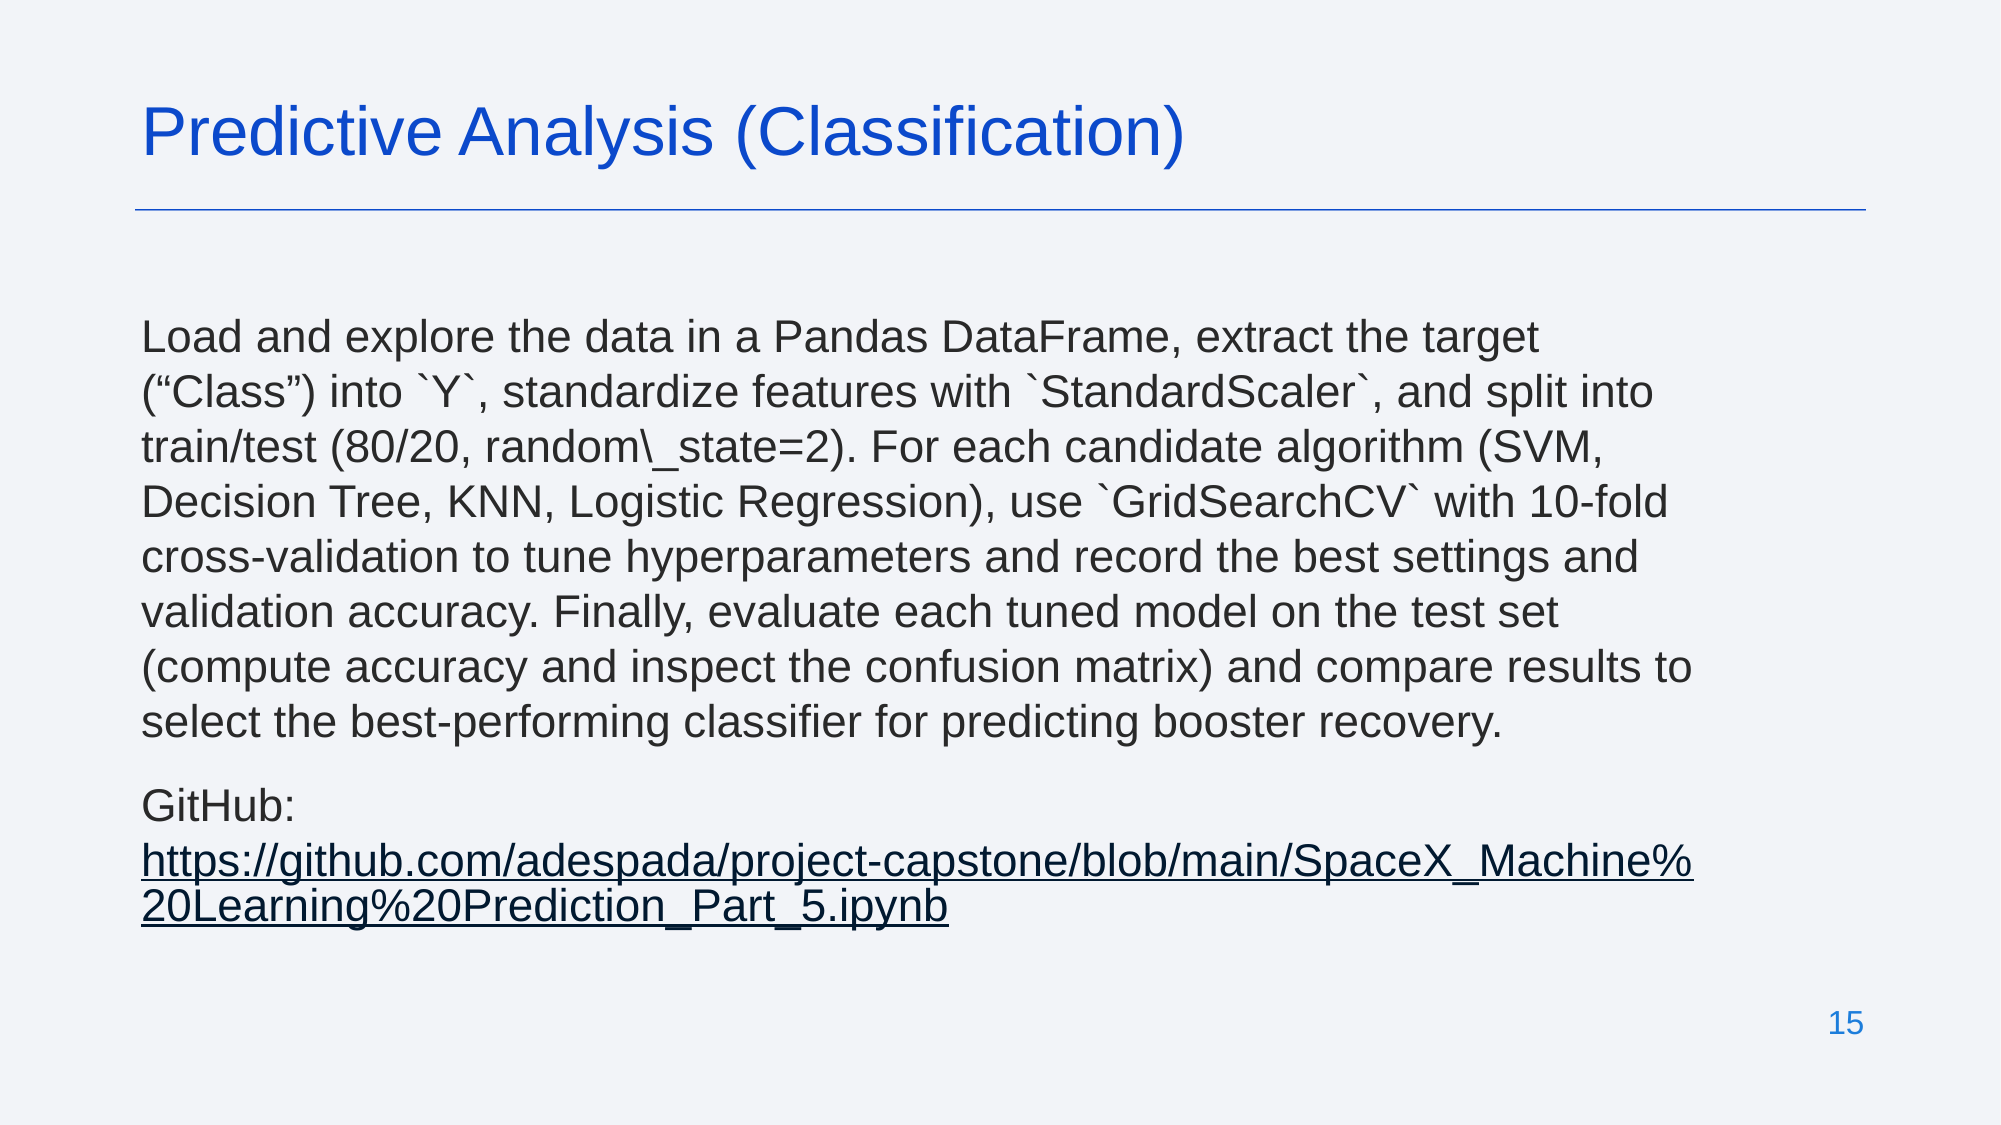

Predictive Analysis (Classification)
Load and explore the data in a Pandas DataFrame, extract the target (“Class”) into `Y`, standardize features with `StandardScaler`, and split into train/test (80/20, random\_state=2). For each candidate algorithm (SVM, Decision Tree, KNN, Logistic Regression), use `GridSearchCV` with 10-fold cross-validation to tune hyperparameters and record the best settings and validation accuracy. Finally, evaluate each tuned model on the test set (compute accuracy and inspect the confusion matrix) and compare results to select the best-performing classifier for predicting booster recovery.
GitHub: https://github.com/adespada/project-capstone/blob/main/SpaceX_Machine%20Learning%20Prediction_Part_5.ipynb

15